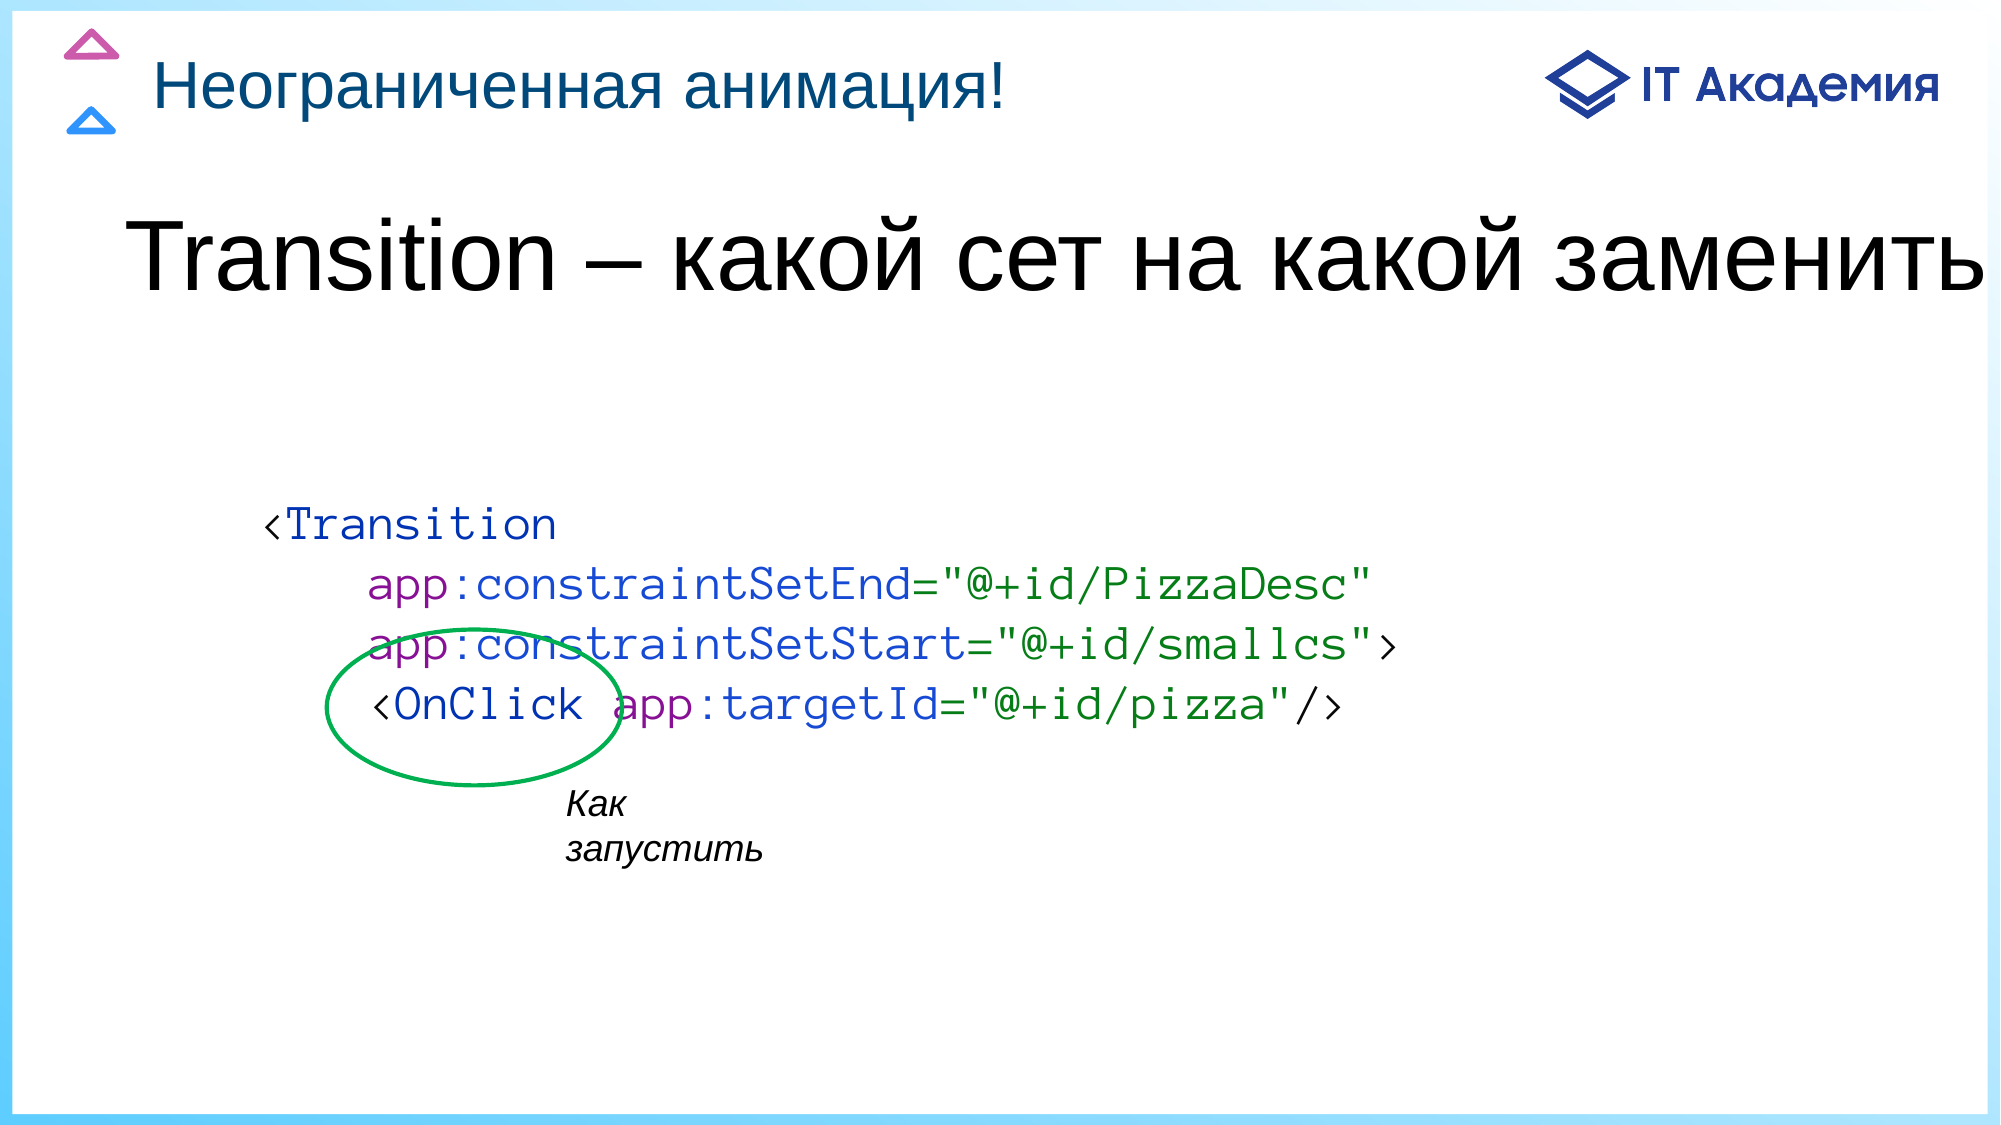

# Неограниченная анимация!
Transition – какой сет на какой заменить

<Transition
    app:constraintSetEnd="@+id/PizzaDesc"
    app:constraintSetStart="@+id/smallcs">
    <OnClick app:targetId="@+id/pizza"/>

Как запустить